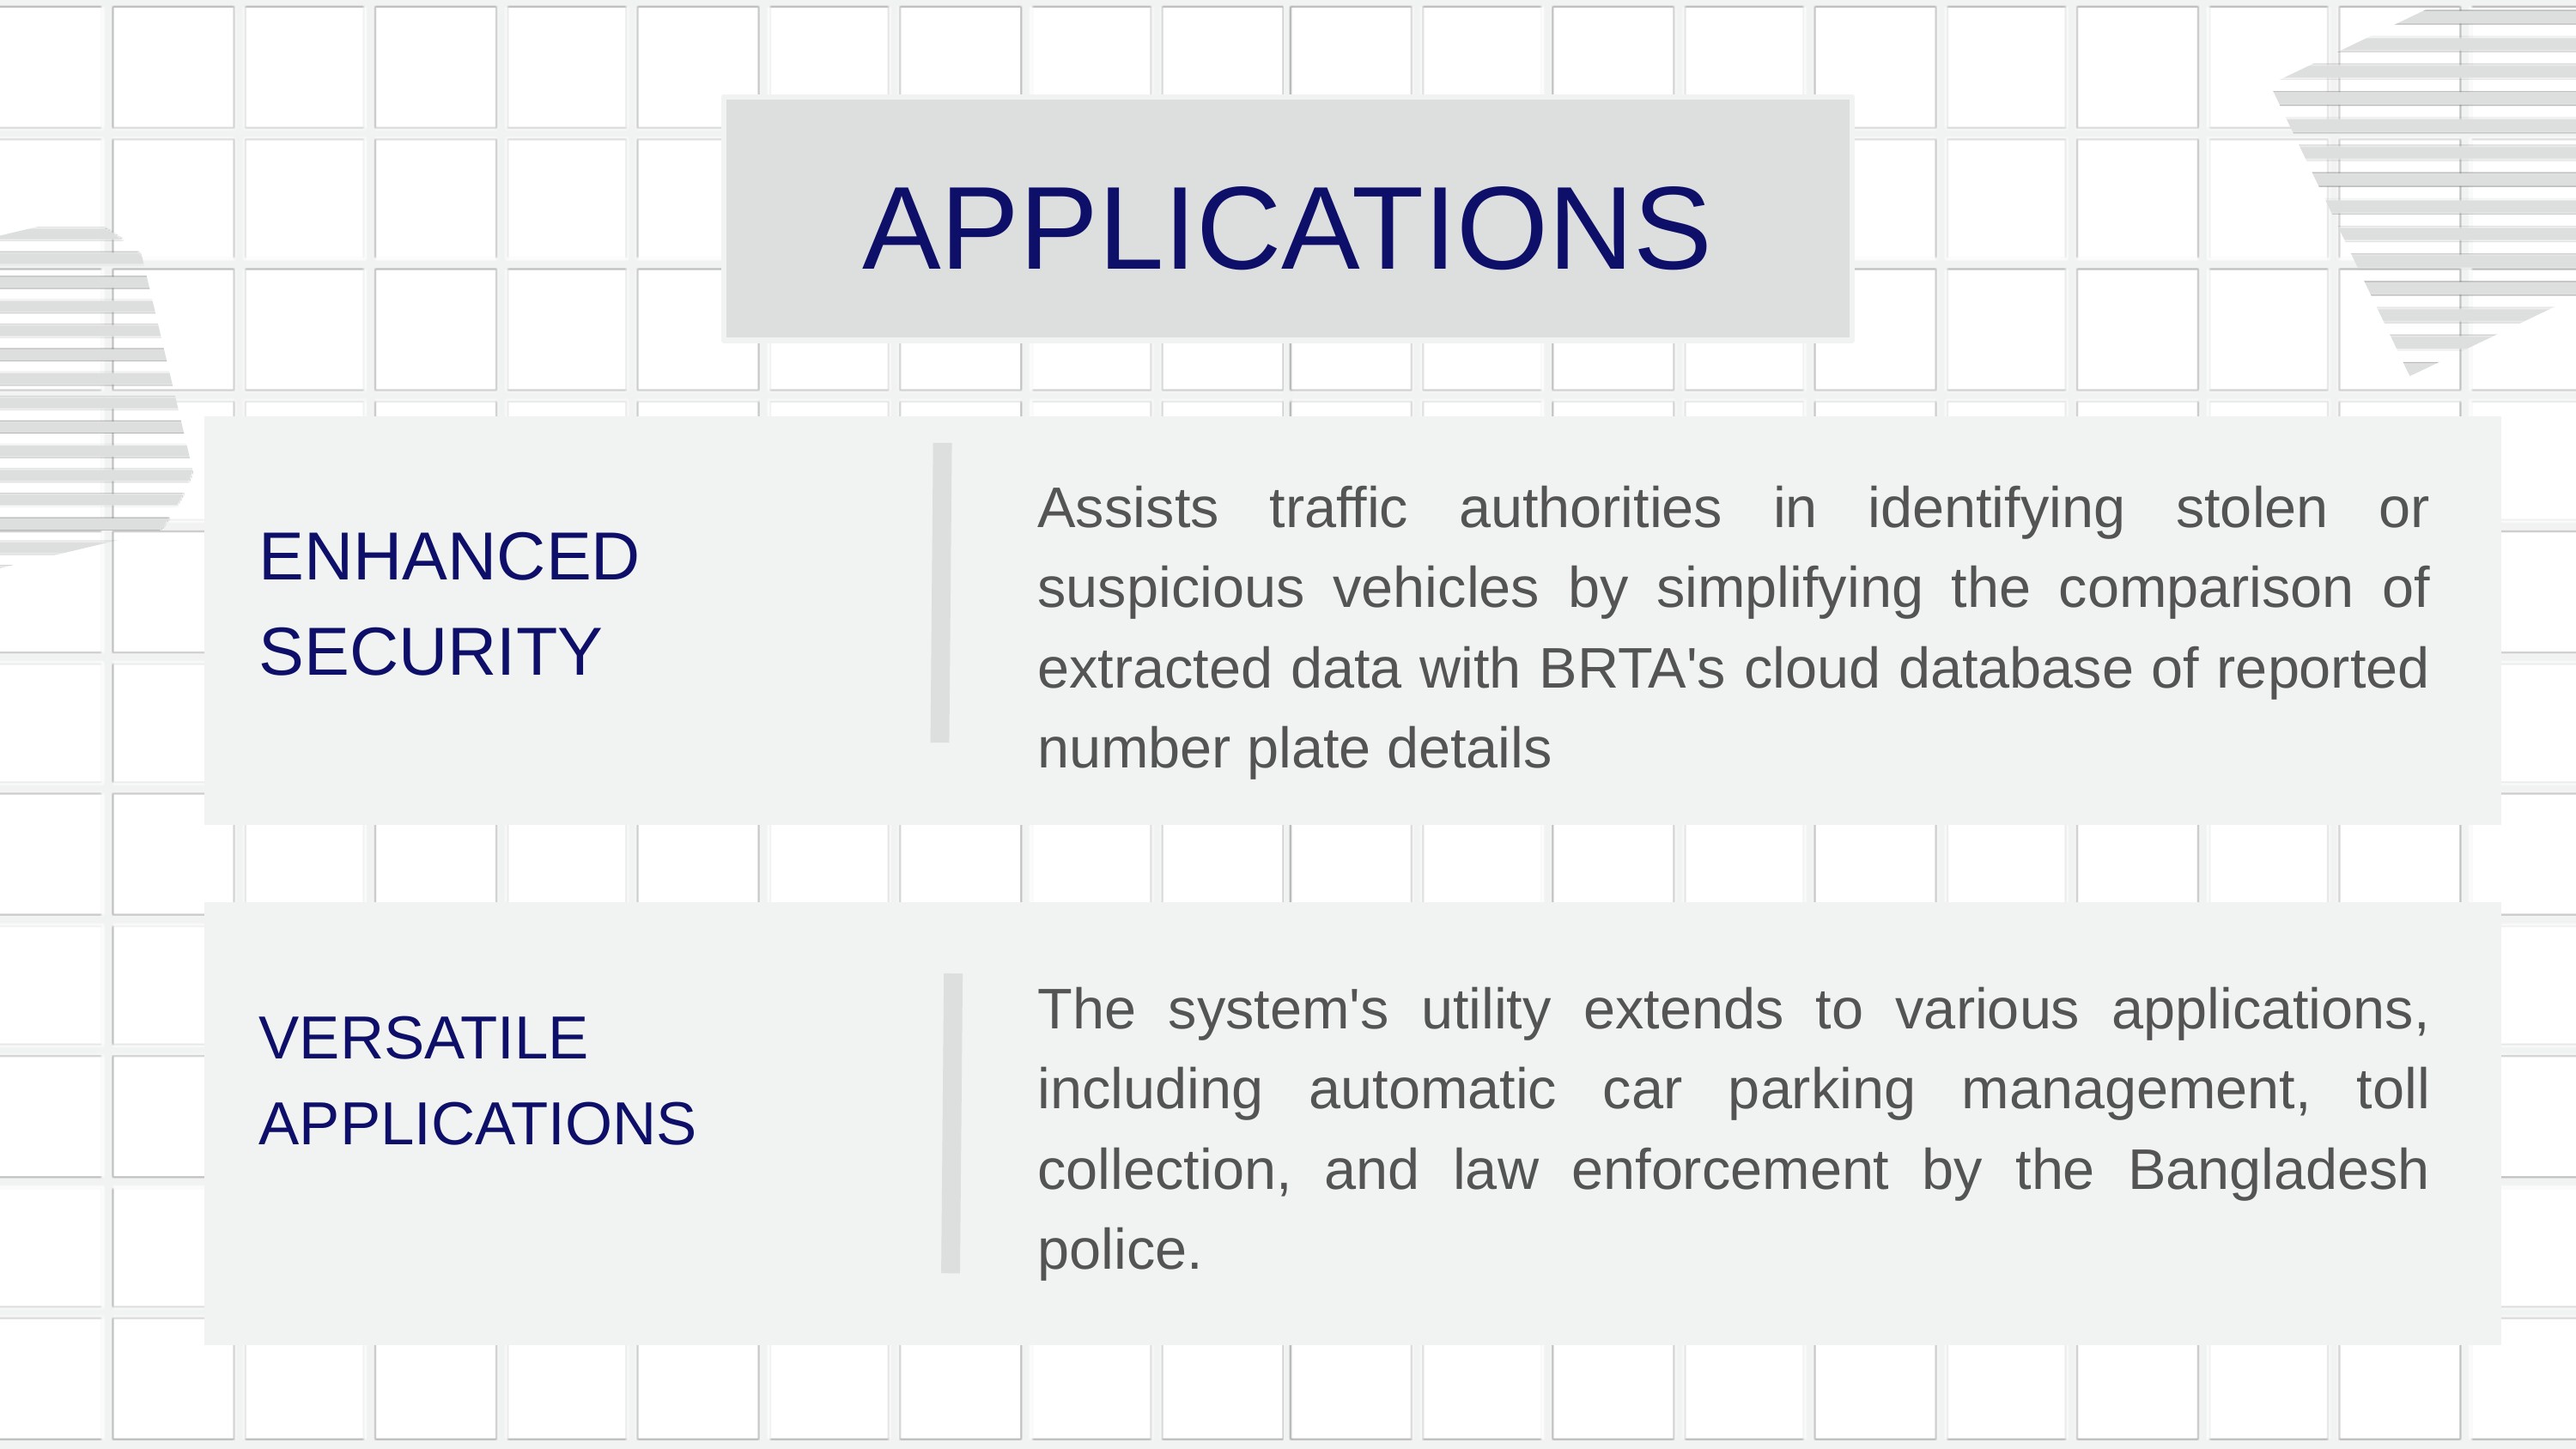

APPLICATIONS

Assists traffic authorities in identifying stolen or suspicious vehicles by simplifying the comparison of extracted data with BRTA's cloud database of reported number plate details
ENHANCED SECURITY

The system's utility extends to various applications, including automatic car parking management, toll collection, and law enforcement by the Bangladesh police.

VERSATILE APPLICATIONS